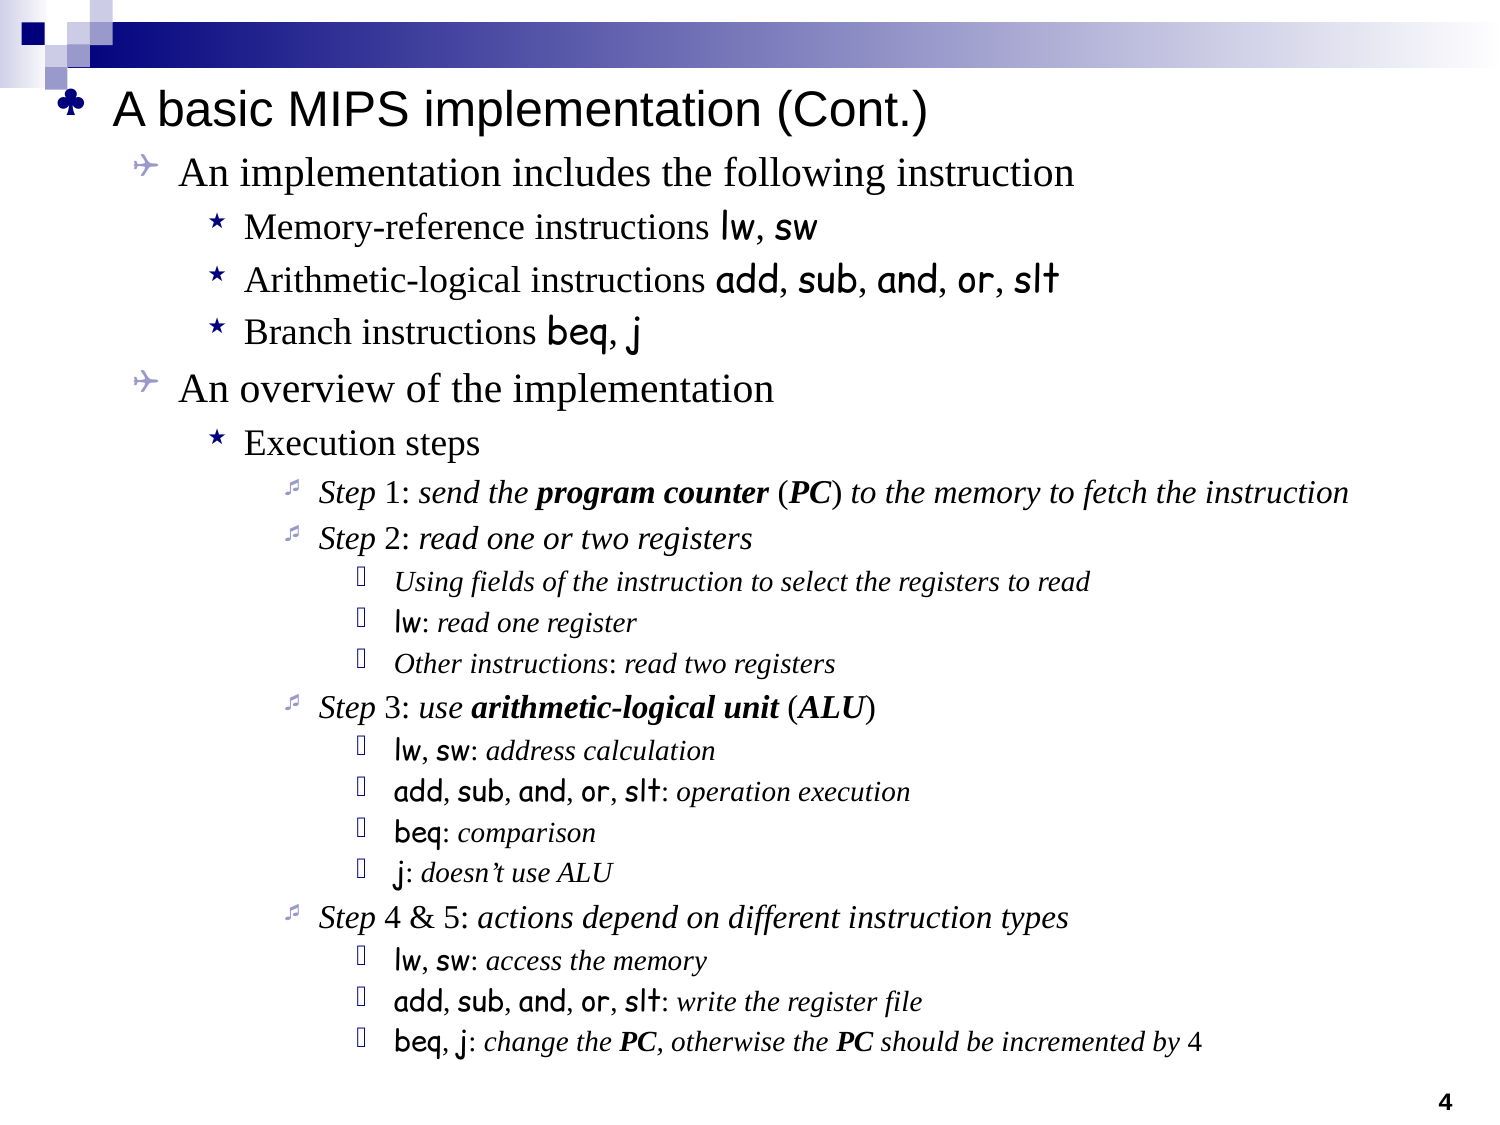

A basic MIPS implementation (Cont.)
An implementation includes the following instruction
Memory-reference instructions lw, sw
Arithmetic-logical instructions add, sub, and, or, slt
Branch instructions beq, j
An overview of the implementation
Execution steps
Step 1: send the program counter (PC) to the memory to fetch the instruction
Step 2: read one or two registers
Using fields of the instruction to select the registers to read
lw: read one register
Other instructions: read two registers
Step 3: use arithmetic-logical unit (ALU)
lw, sw: address calculation
add, sub, and, or, slt: operation execution
beq: comparison
j: doesn’t use ALU
Step 4 & 5: actions depend on different instruction types
lw, sw: access the memory
add, sub, and, or, slt: write the register file
beq, j: change the PC, otherwise the PC should be incremented by 4
4